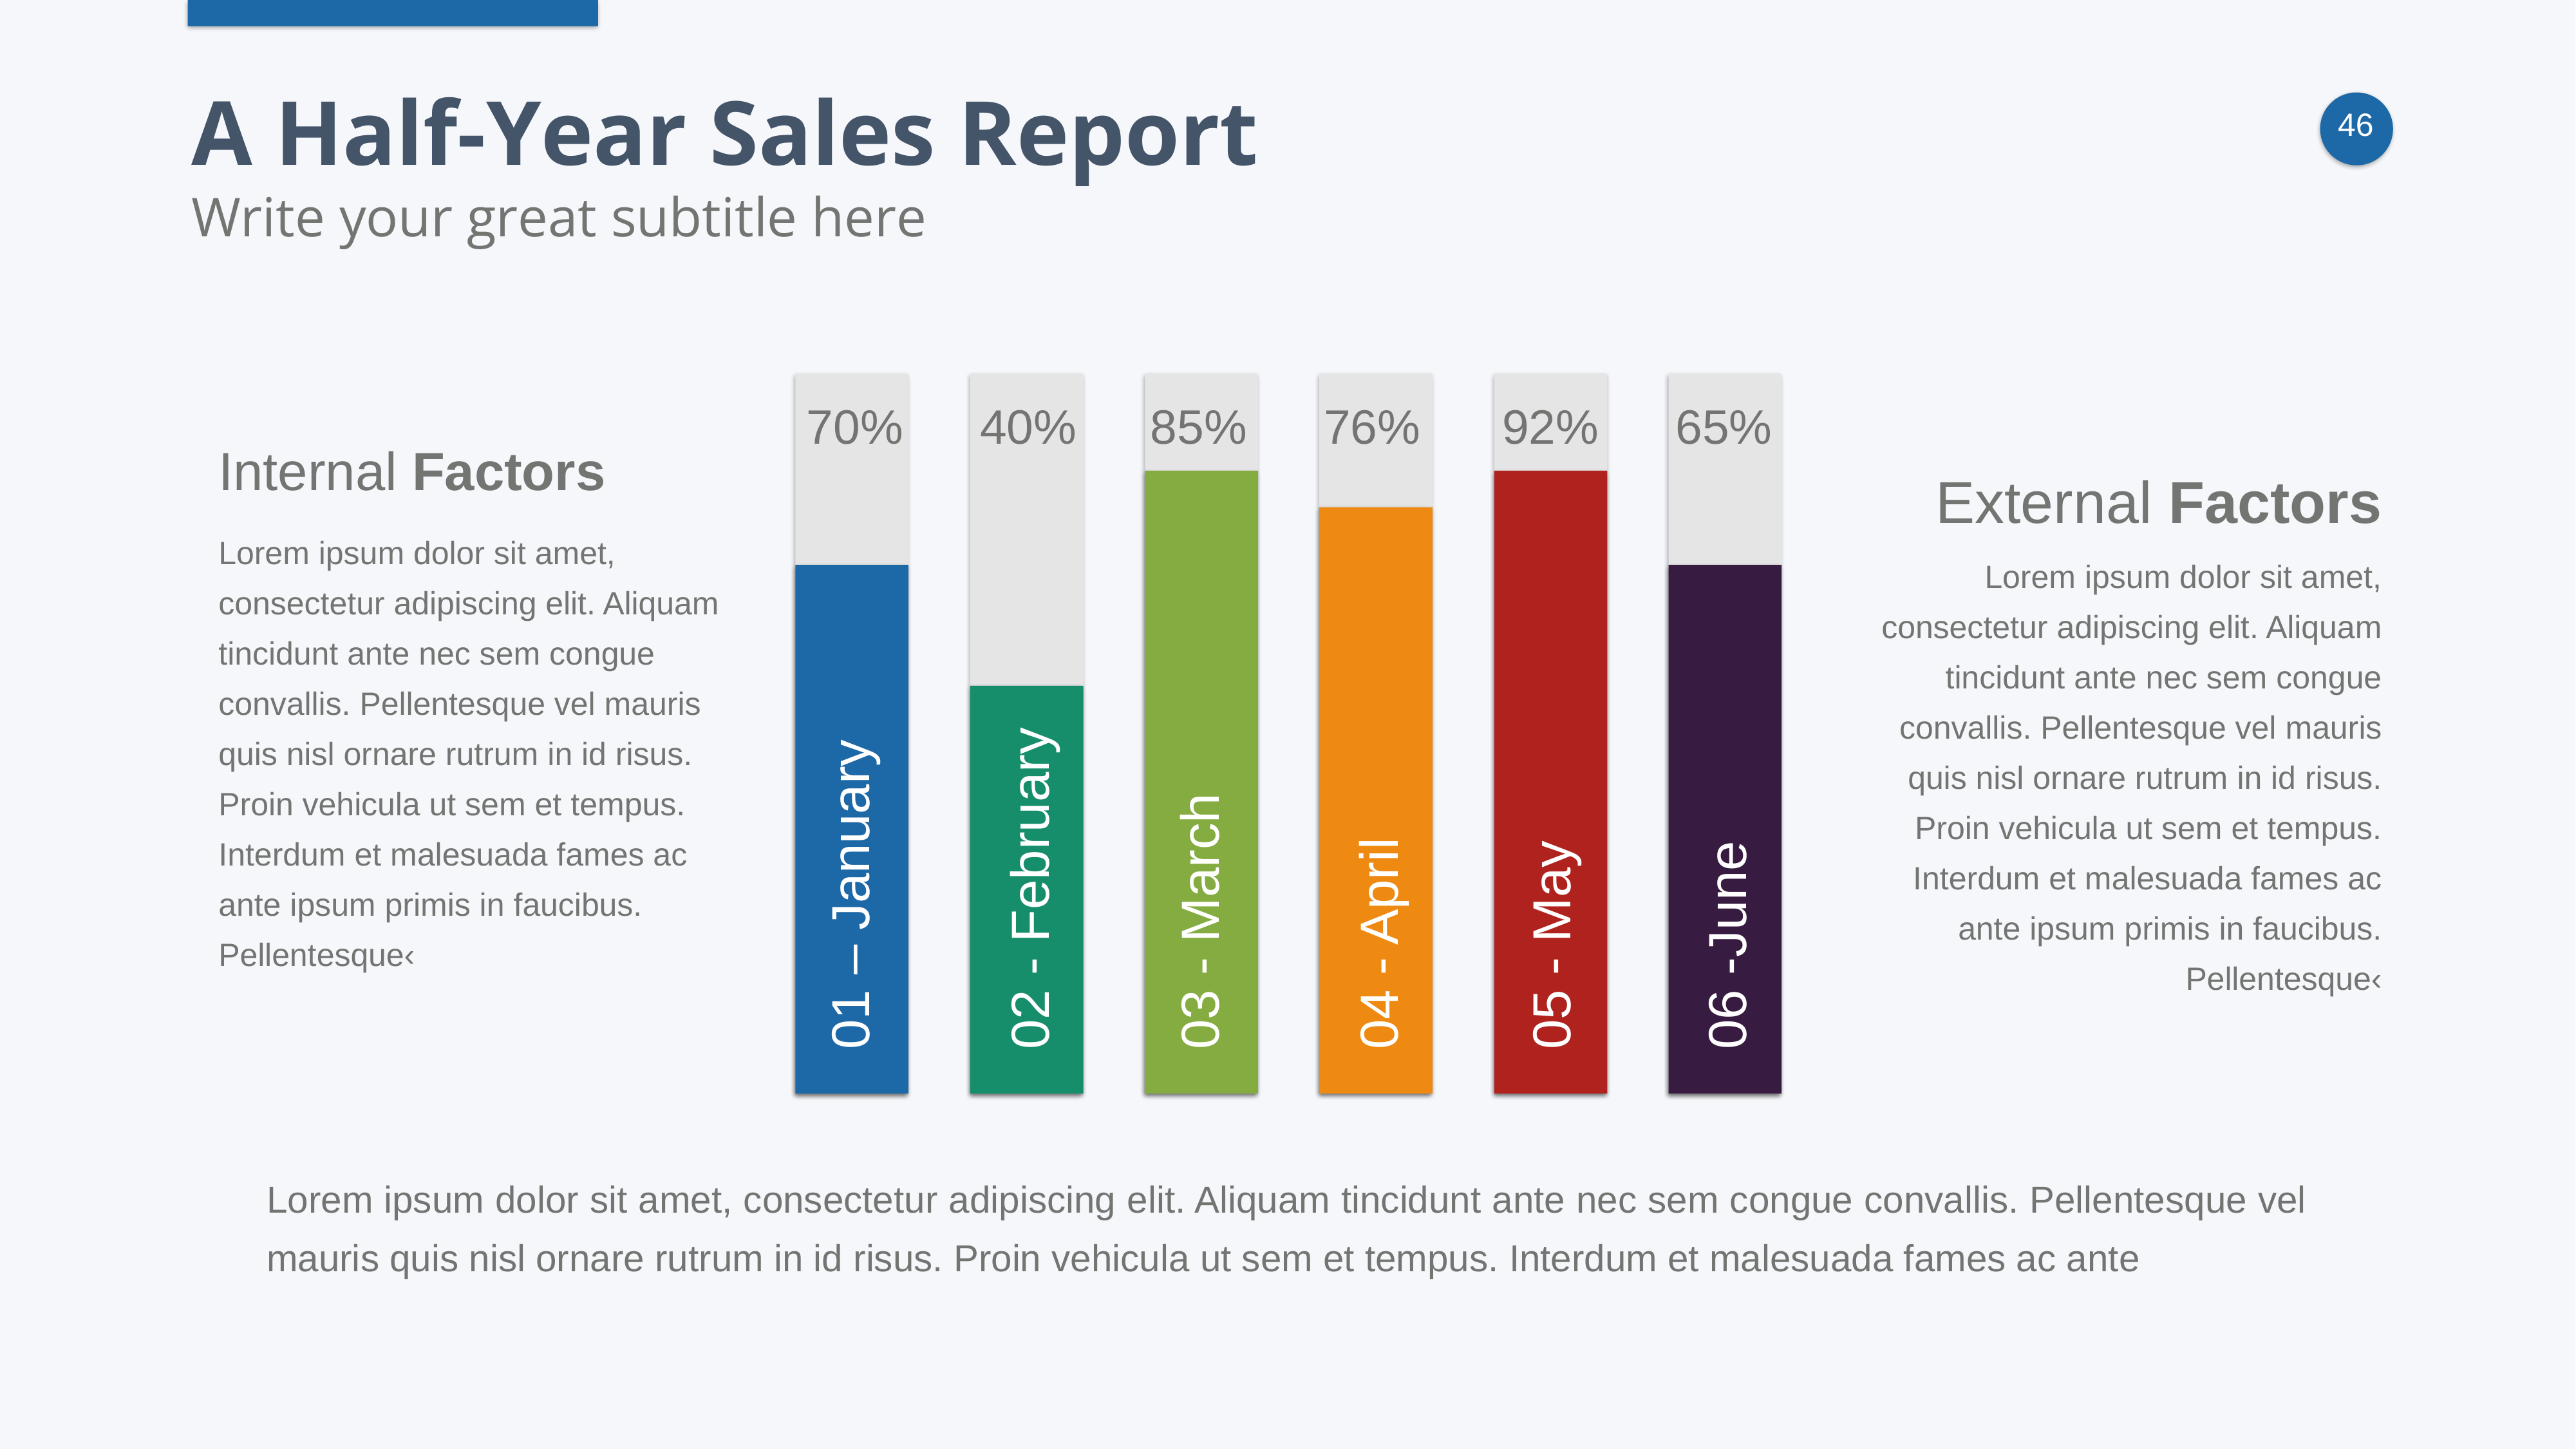

A Half-Year Sales Report
Write your great subtitle here

70%
40%
85%
76%
92%
65%
Internal Factors
Lorem ipsum dolor sit amet, consectetur adipiscing elit. Aliquam tincidunt ante nec sem congue convallis. Pellentesque vel mauris quis nisl ornare rutrum in id risus. Proin vehicula ut sem et tempus. Interdum et malesuada fames ac ante ipsum primis in faucibus. Pellentesque‹
External Factors
Lorem ipsum dolor sit amet, consectetur adipiscing elit. Aliquam tincidunt ante nec sem congue convallis. Pellentesque vel mauris quis nisl ornare rutrum in id risus. Proin vehicula ut sem et tempus. Interdum et malesuada fames ac ante ipsum primis in faucibus. Pellentesque‹

01 – January
02 - February
03 - March
06 -June
04 - April
05 - May
Lorem ipsum dolor sit amet, consectetur adipiscing elit. Aliquam tincidunt ante nec sem congue convallis. Pellentesque vel mauris quis nisl ornare rutrum in id risus. Proin vehicula ut sem et tempus. Interdum et malesuada fames ac ante